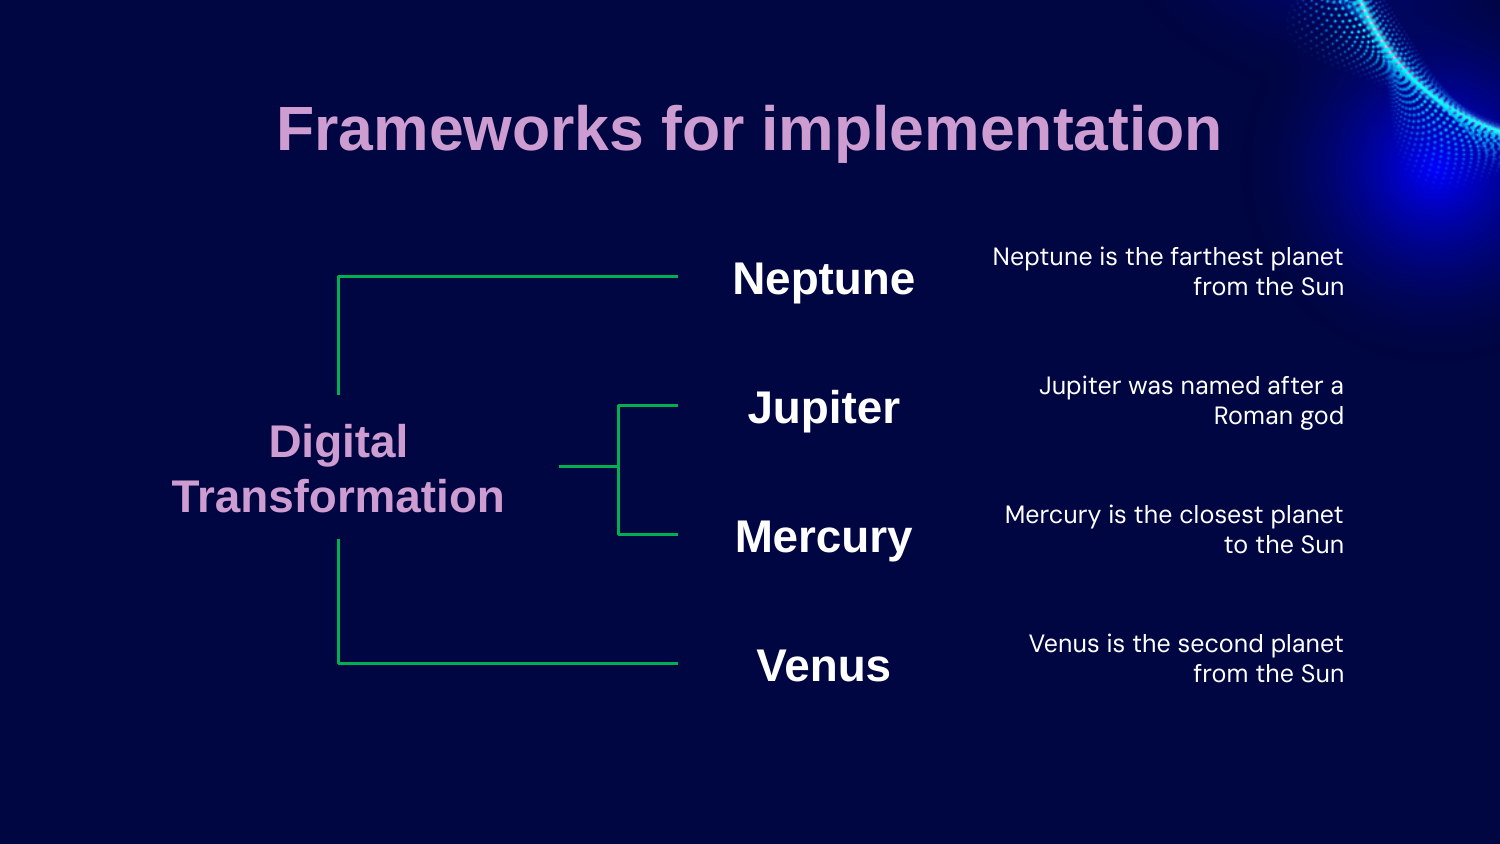

# Frameworks for implementation
Neptune
Neptune is the farthest planet from the Sun
Jupiter
Jupiter was named after a Roman god
Digital Transformation
Mercury
Mercury is the closest planet to the Sun
Venus is the second planet from the Sun
Venus